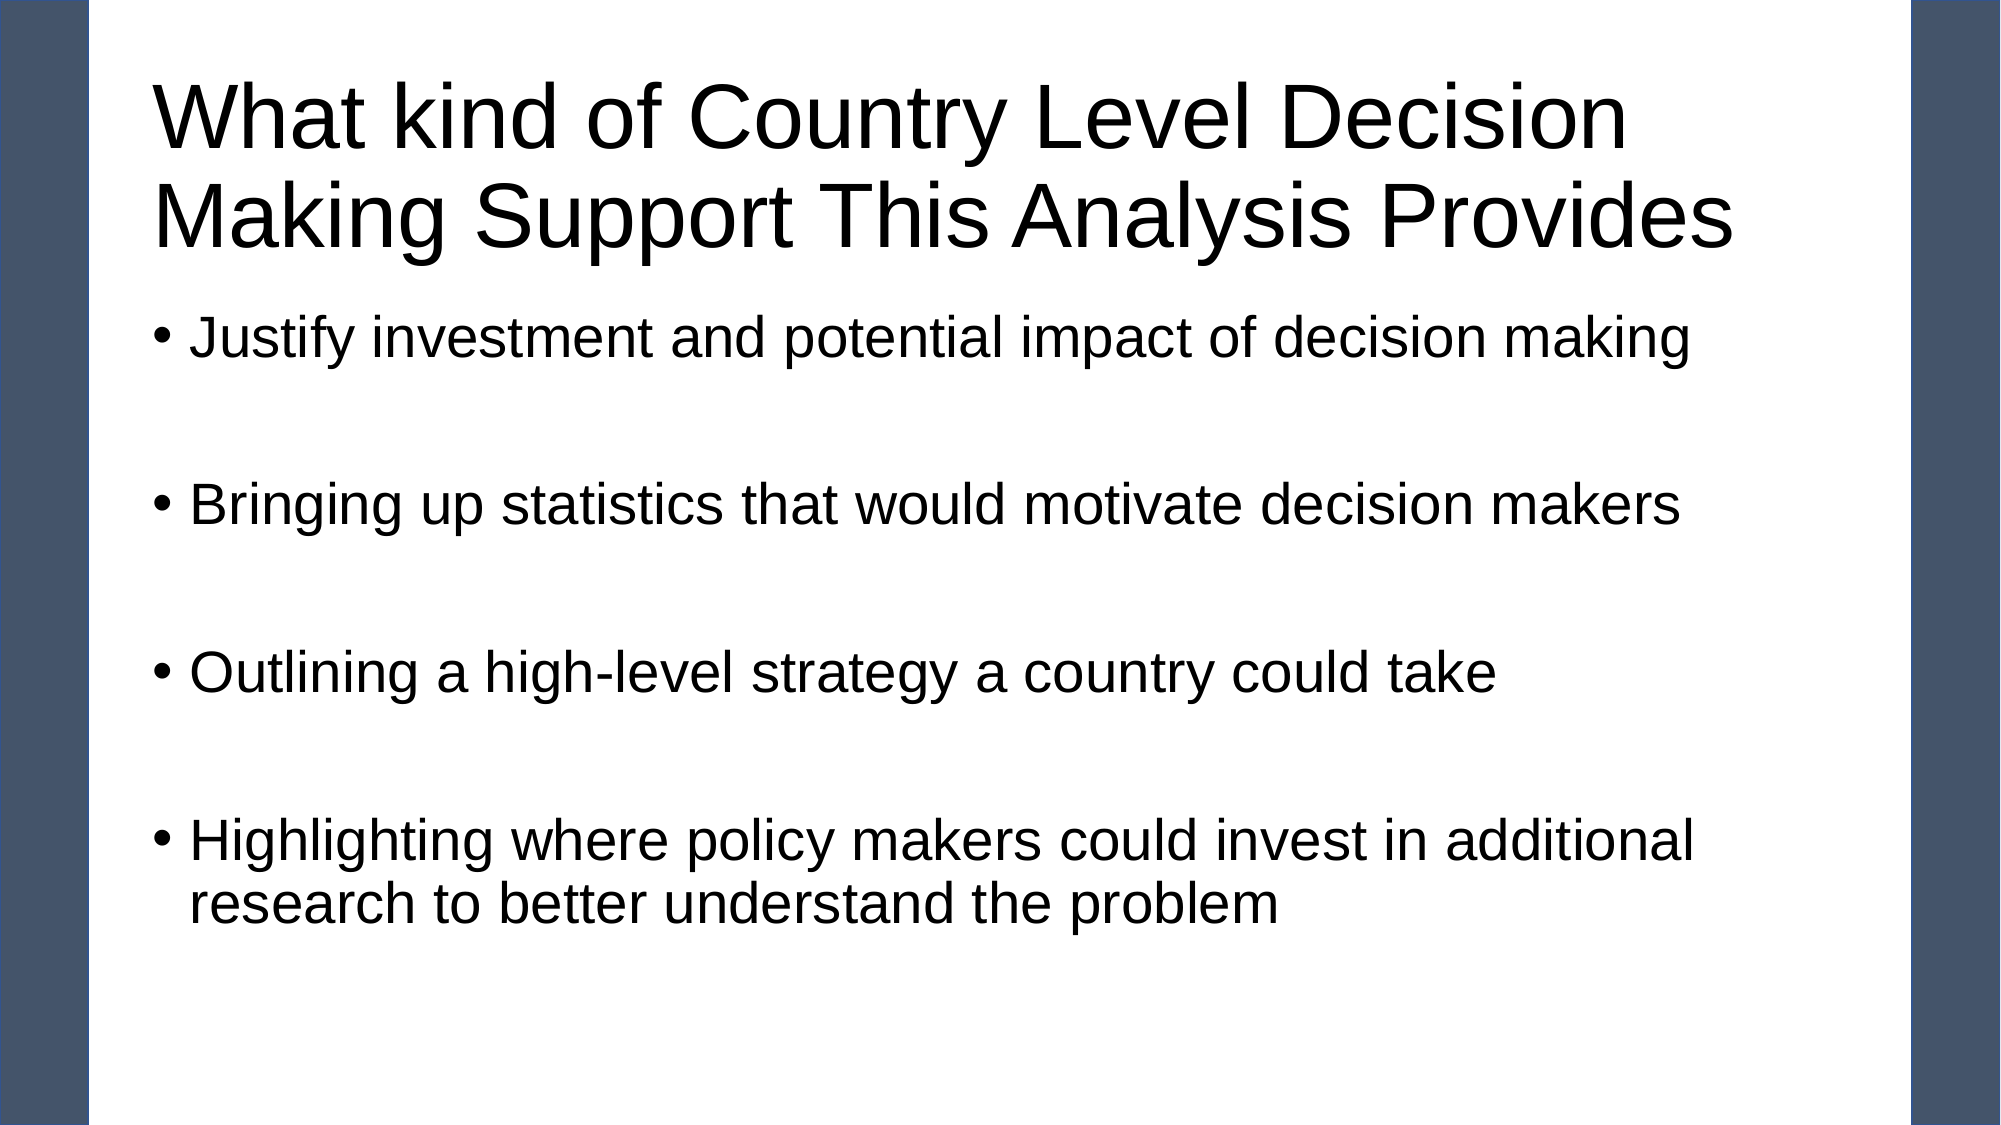

# What kind of Country Level Decision Making Support This Analysis Provides
Justify investment and potential impact of decision making

Bringing up statistics that would motivate decision makers

Outlining a high-level strategy a country could take

Highlighting where policy makers could invest in additional research to better understand the problem